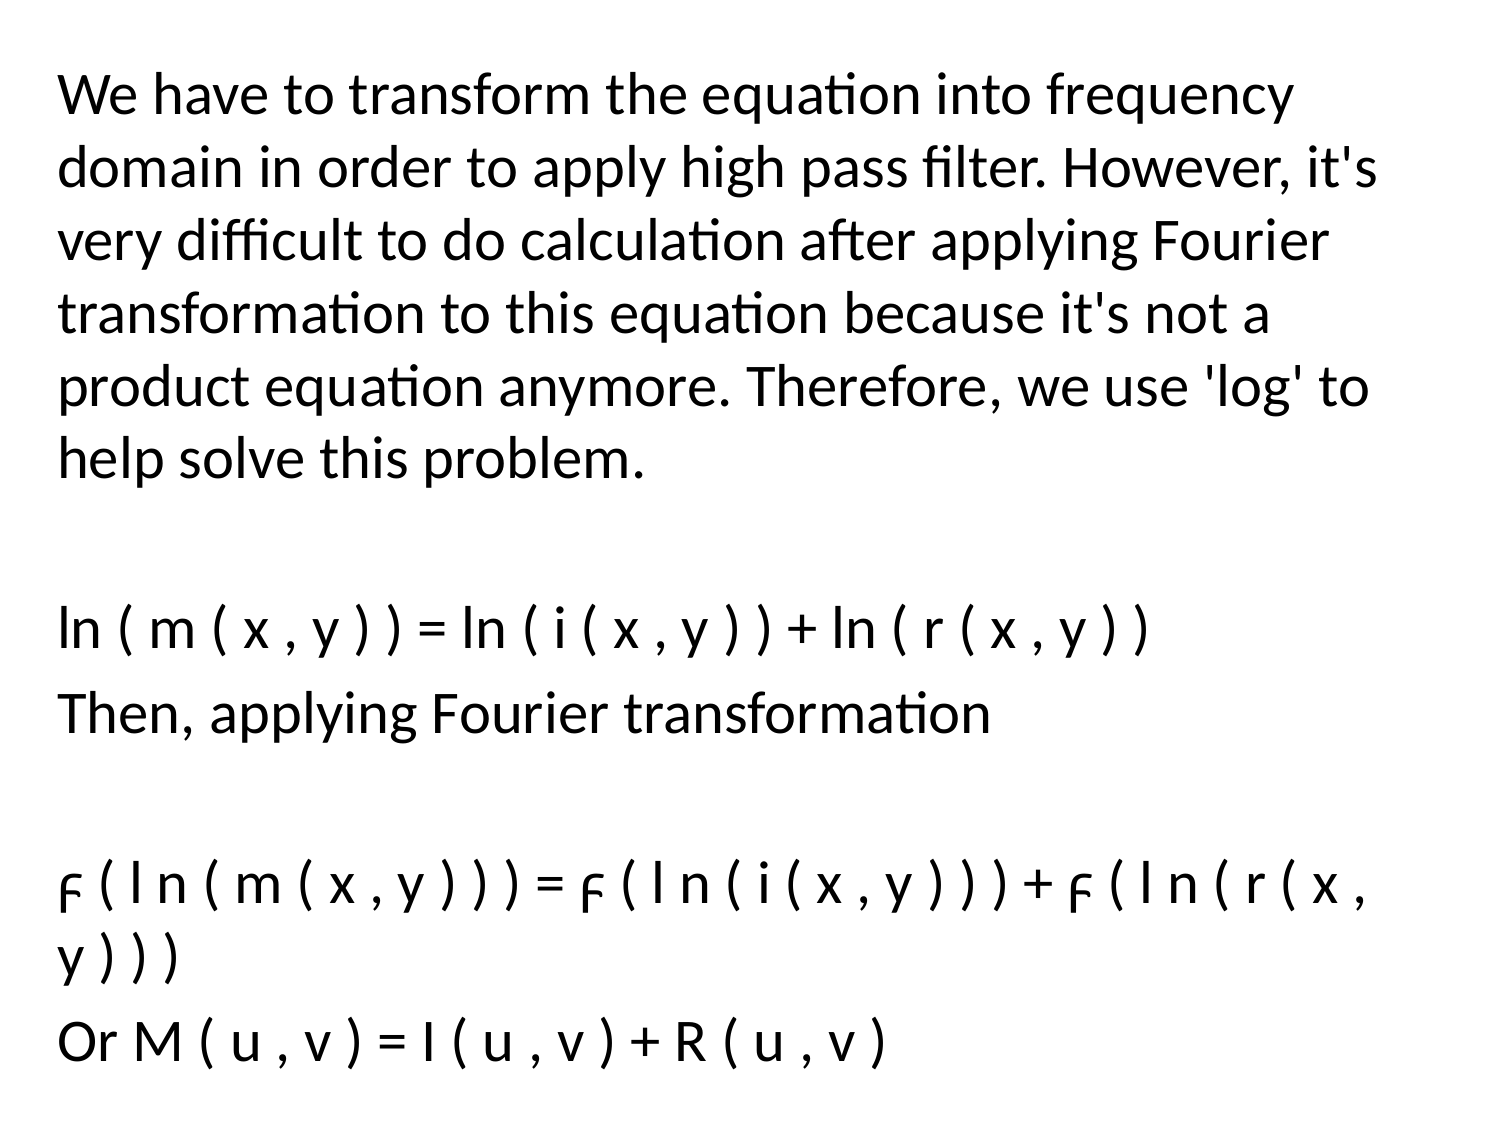

We have to transform the equation into frequency domain in order to apply high pass filter. However, it's very difficult to do calculation after applying Fourier transformation to this equation because it's not a product equation anymore. Therefore, we use 'log' to help solve this problem.

ln ( m ( x , y ) ) = ln ( i ( x , y ) ) + ln ( r ( x , y ) )
Then, applying Fourier transformation

ϝ ( l n ( m ( x , y ) ) ) = ϝ ( l n ( i ( x , y ) ) ) + ϝ ( l n ( r ( x , y ) ) )
Or M ( u , v ) = I ( u , v ) + R ( u , v )